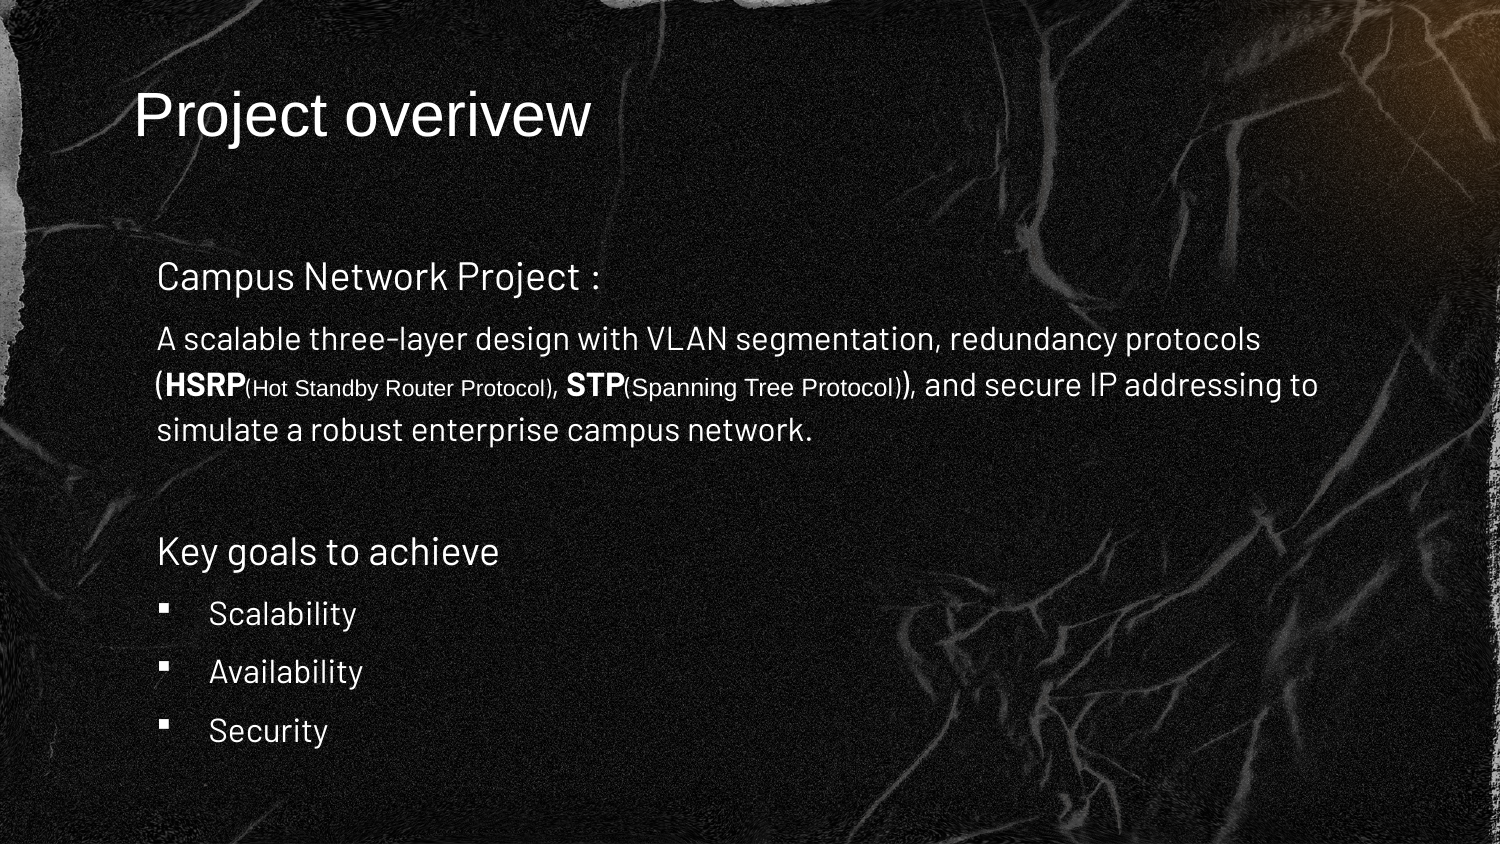

# Project overivew
Campus Network Project :
A scalable three-layer design with VLAN segmentation, redundancy protocols (HSRP(Hot Standby Router Protocol), STP(Spanning Tree Protocol)), and secure IP addressing to simulate a robust enterprise campus network.

Key goals to achieve
Scalability
Availability
Security